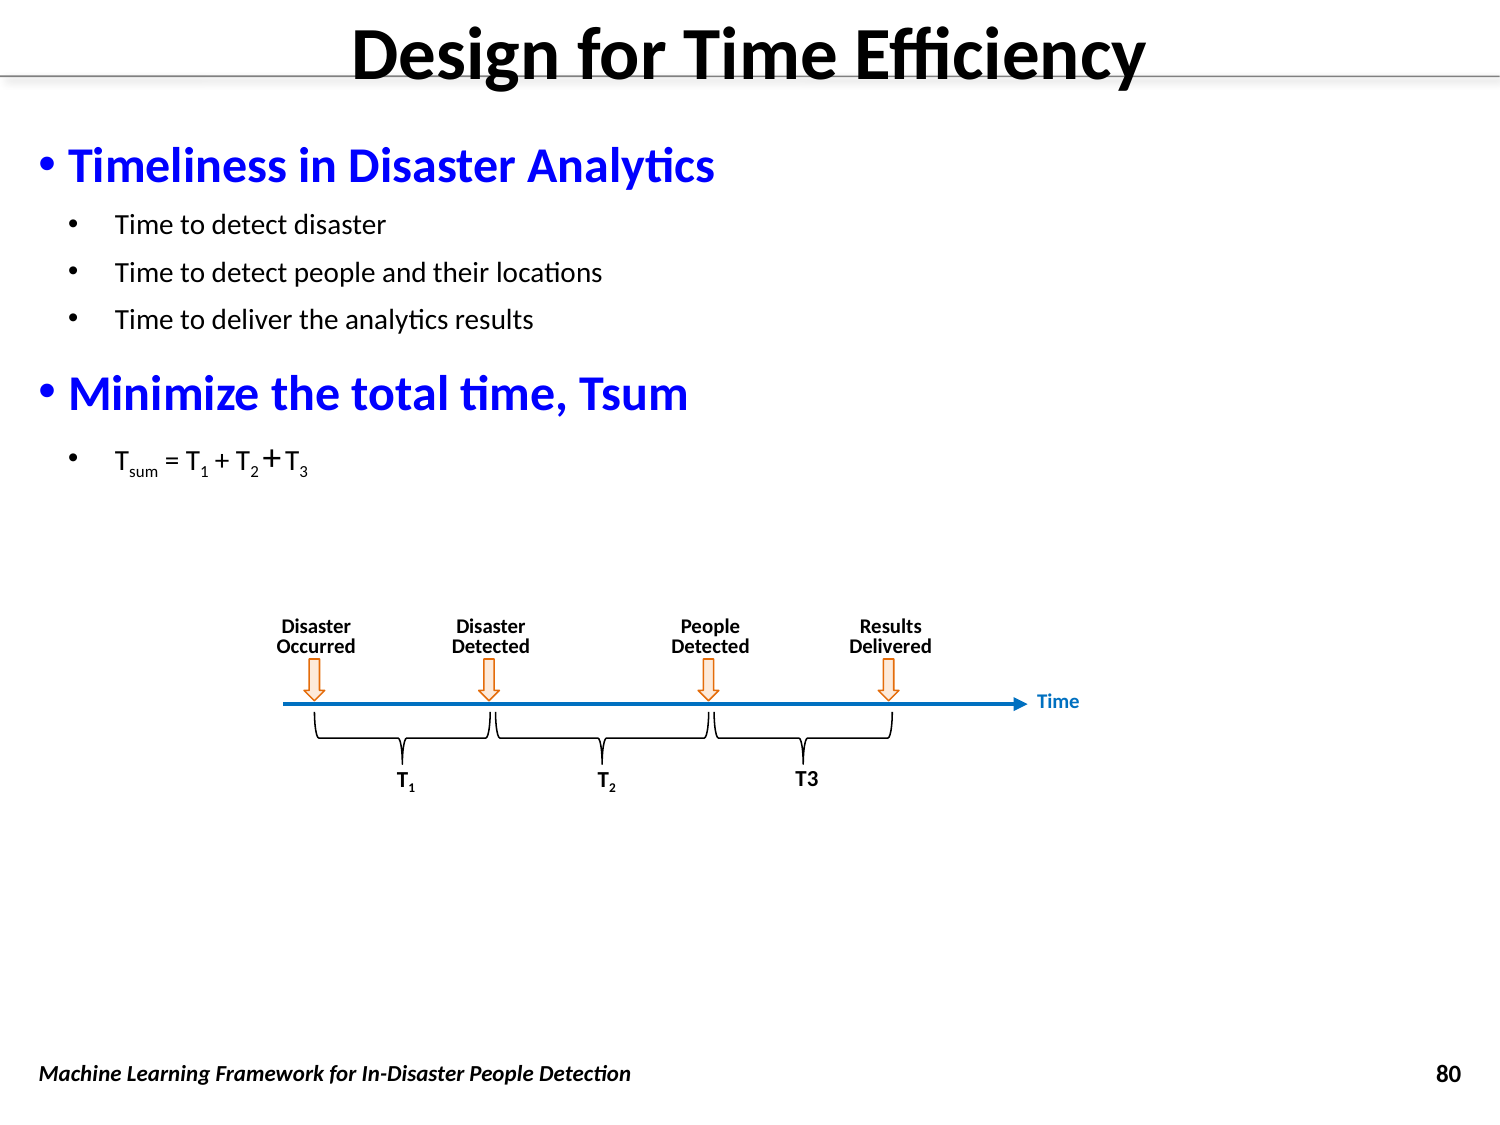

# Design for Time Efficiency
Timeliness in Disaster Analytics
Time to detect disaster
Time to detect people and their locations
Time to deliver the analytics results
Minimize the total time, Tsum
Tsum = T1 + T2 + T3

Disaster
Detected
People
Detected
Disaster
Occurred
Results
Delivered

Time
T2
T3
T1
Machine Learning Framework for In-Disaster People Detection
80